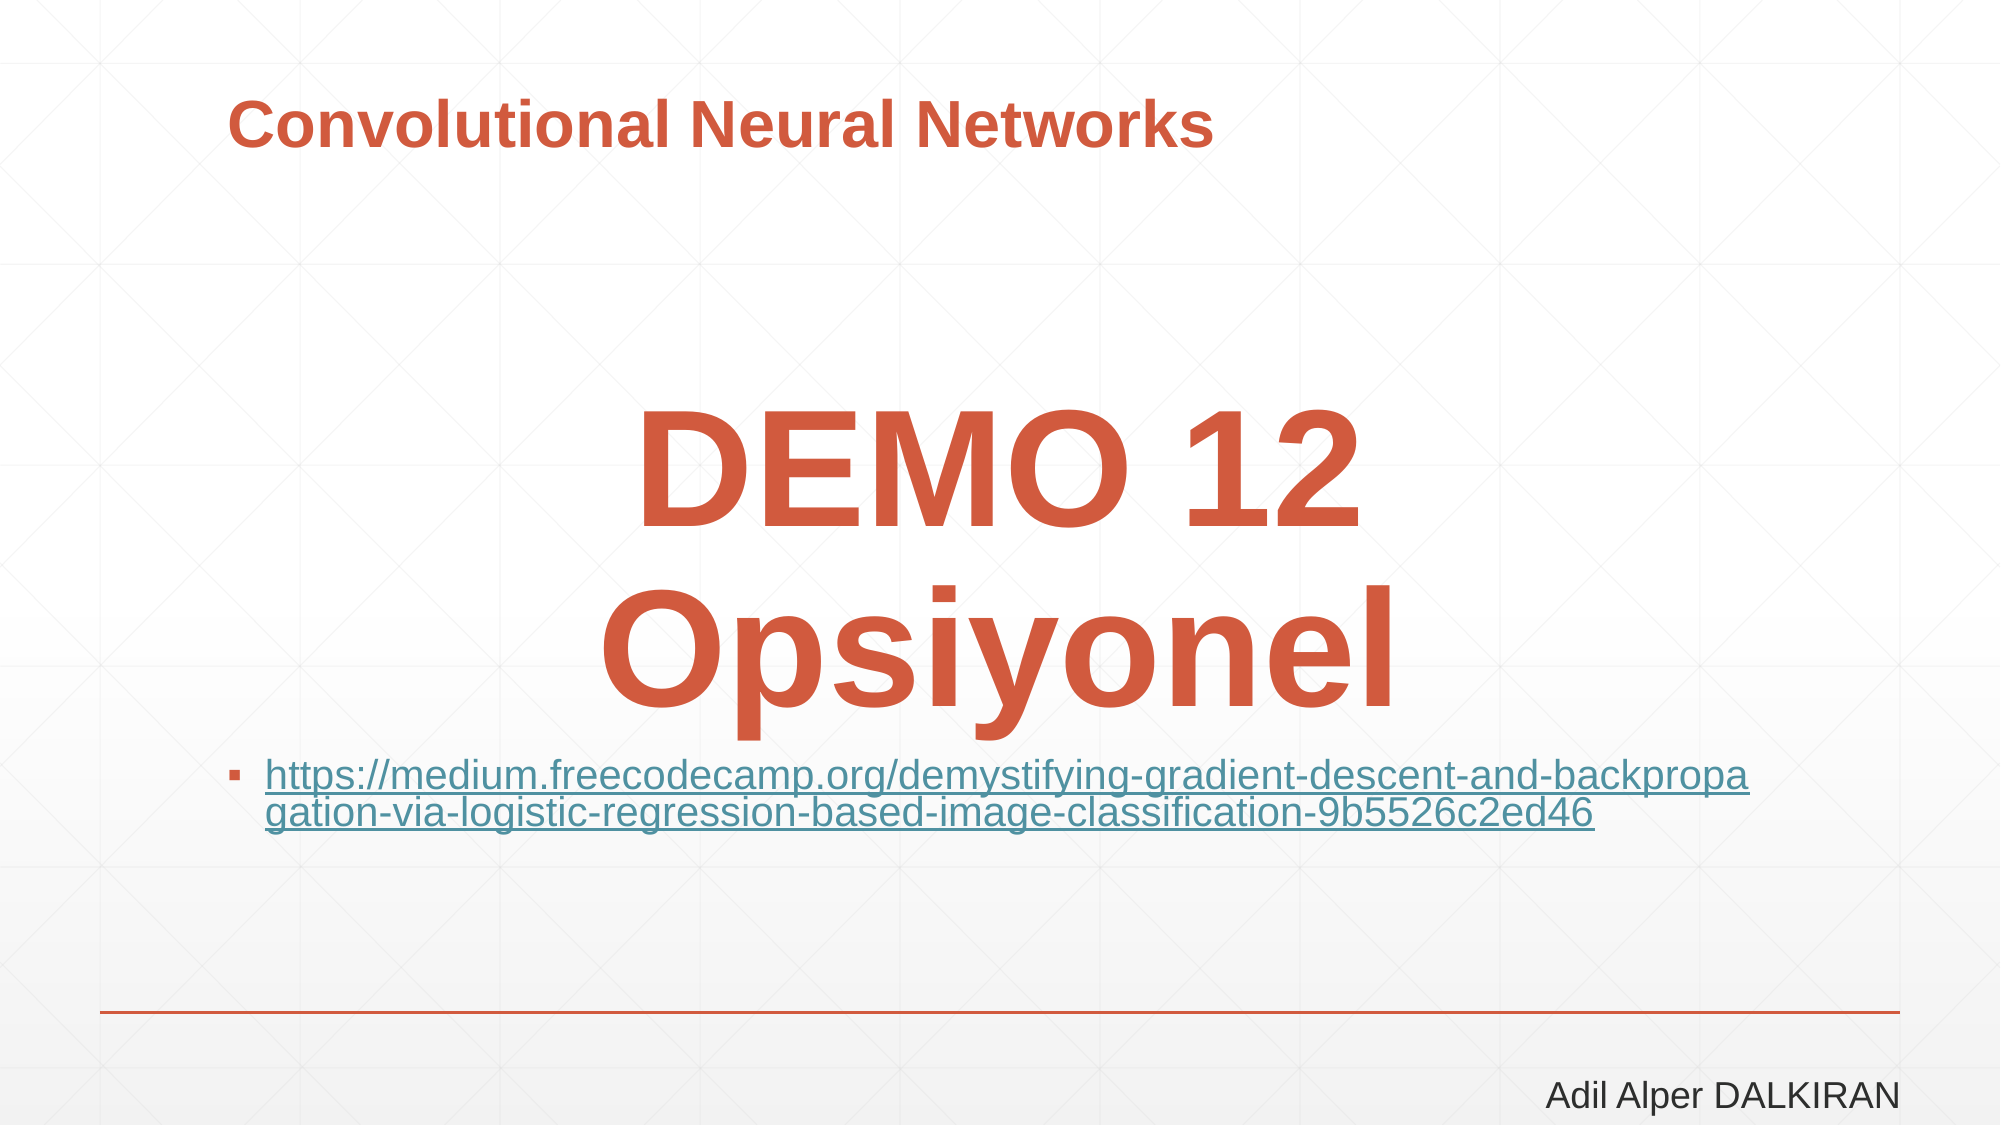

# Convolutional Neural Networks
DEMO 12 Opsiyonel
https://medium.freecodecamp.org/demystifying-gradient-descent-and-backpropagation-via-logistic-regression-based-image-classification-9b5526c2ed46

Adil Alper DALKIRAN